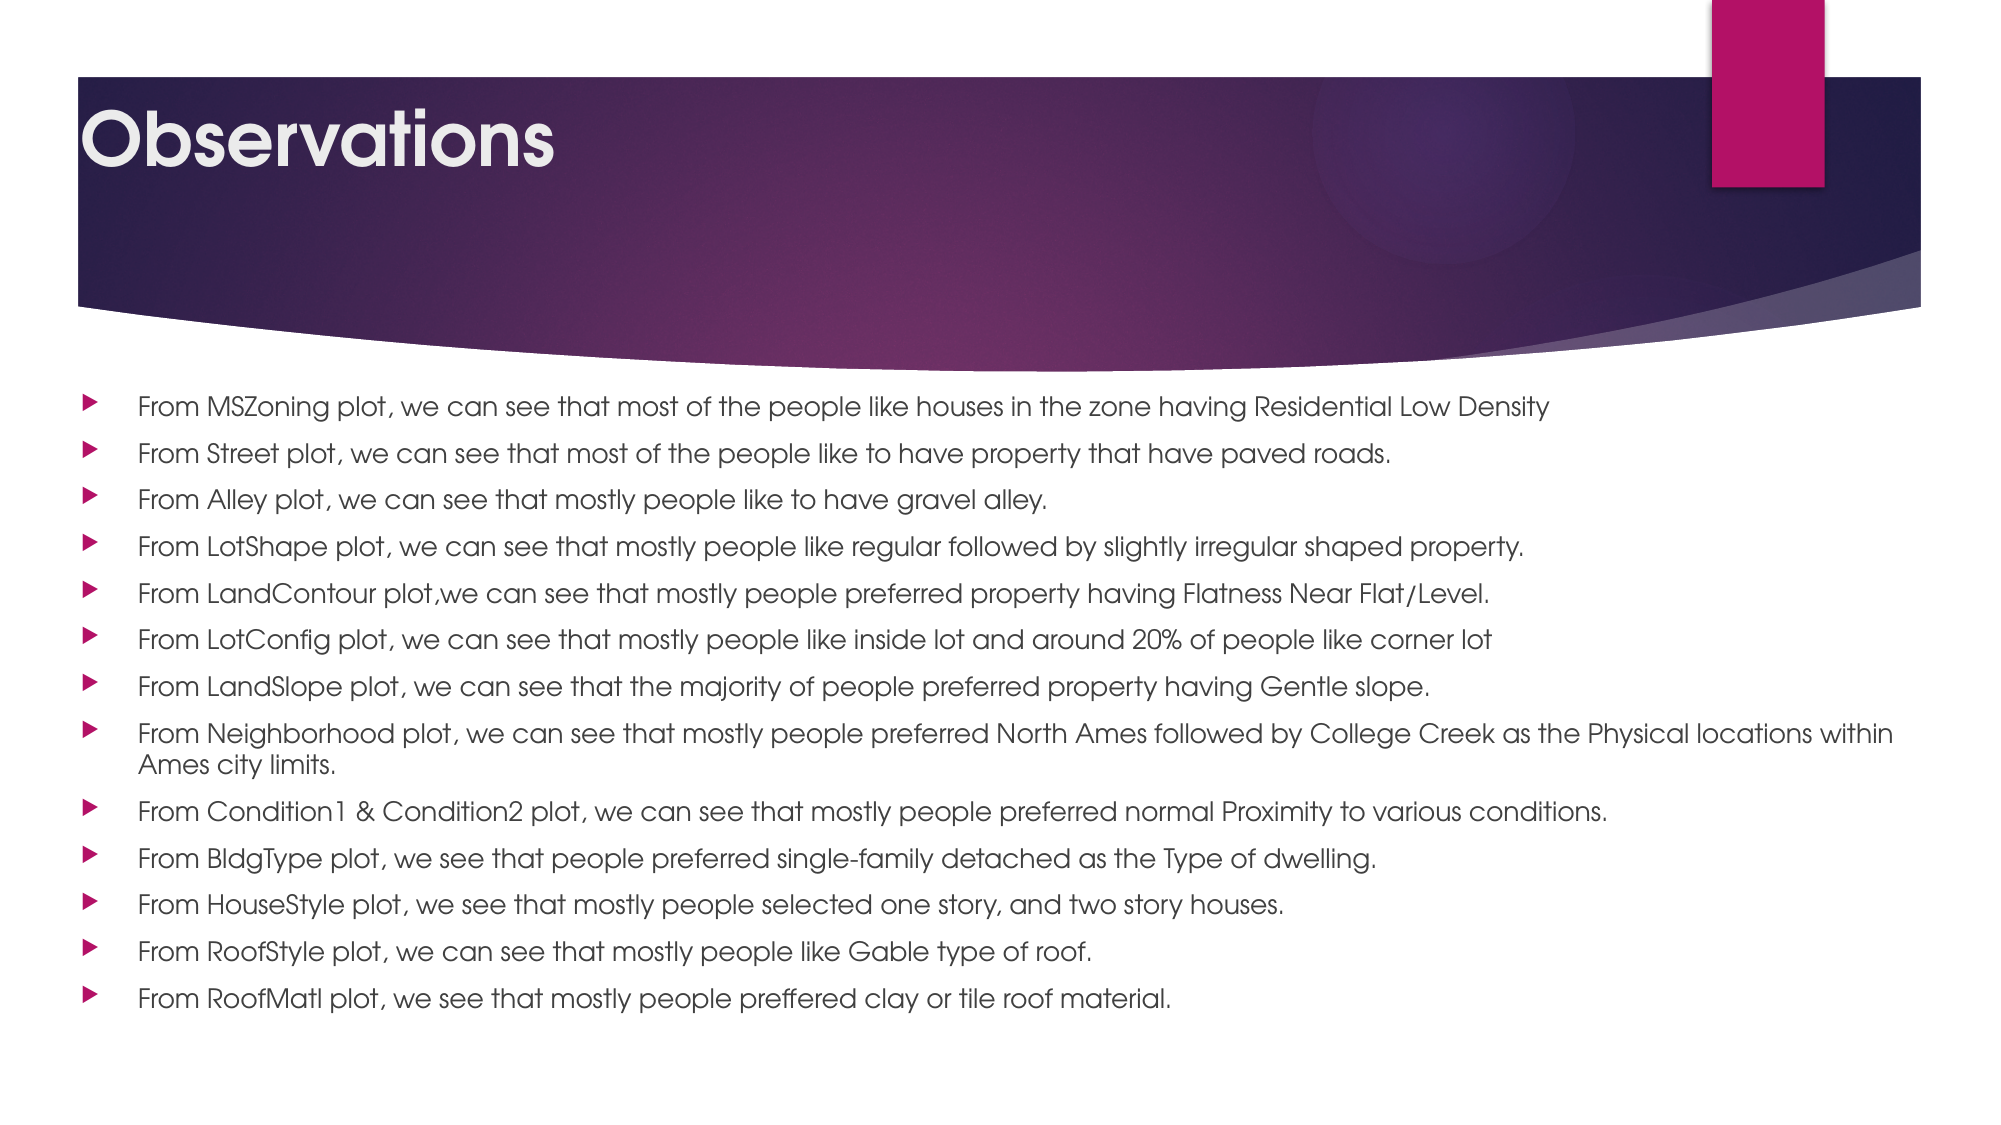

# Observations
From MSZoning plot, we can see that most of the people like houses in the zone having Residential Low Density
From Street plot, we can see that most of the people like to have property that have paved roads.
From Alley plot, we can see that mostly people like to have gravel alley.
From LotShape plot, we can see that mostly people like regular followed by slightly irregular shaped property.
From LandContour plot,we can see that mostly people preferred property having Flatness Near Flat/Level.
From LotConfig plot, we can see that mostly people like inside lot and around 20% of people like corner lot
From LandSlope plot, we can see that the majority of people preferred property having Gentle slope.
From Neighborhood plot, we can see that mostly people preferred North Ames followed by College Creek as the Physical locations within Ames city limits.
From Condition1 & Condition2 plot, we can see that mostly people preferred normal Proximity to various conditions.
From BldgType plot, we see that people preferred single-family detached as the Type of dwelling.
From HouseStyle plot, we see that mostly people selected one story, and two story houses.
From RoofStyle plot, we can see that mostly people like Gable type of roof.
From RoofMatl plot, we see that mostly people preffered clay or tile roof material.